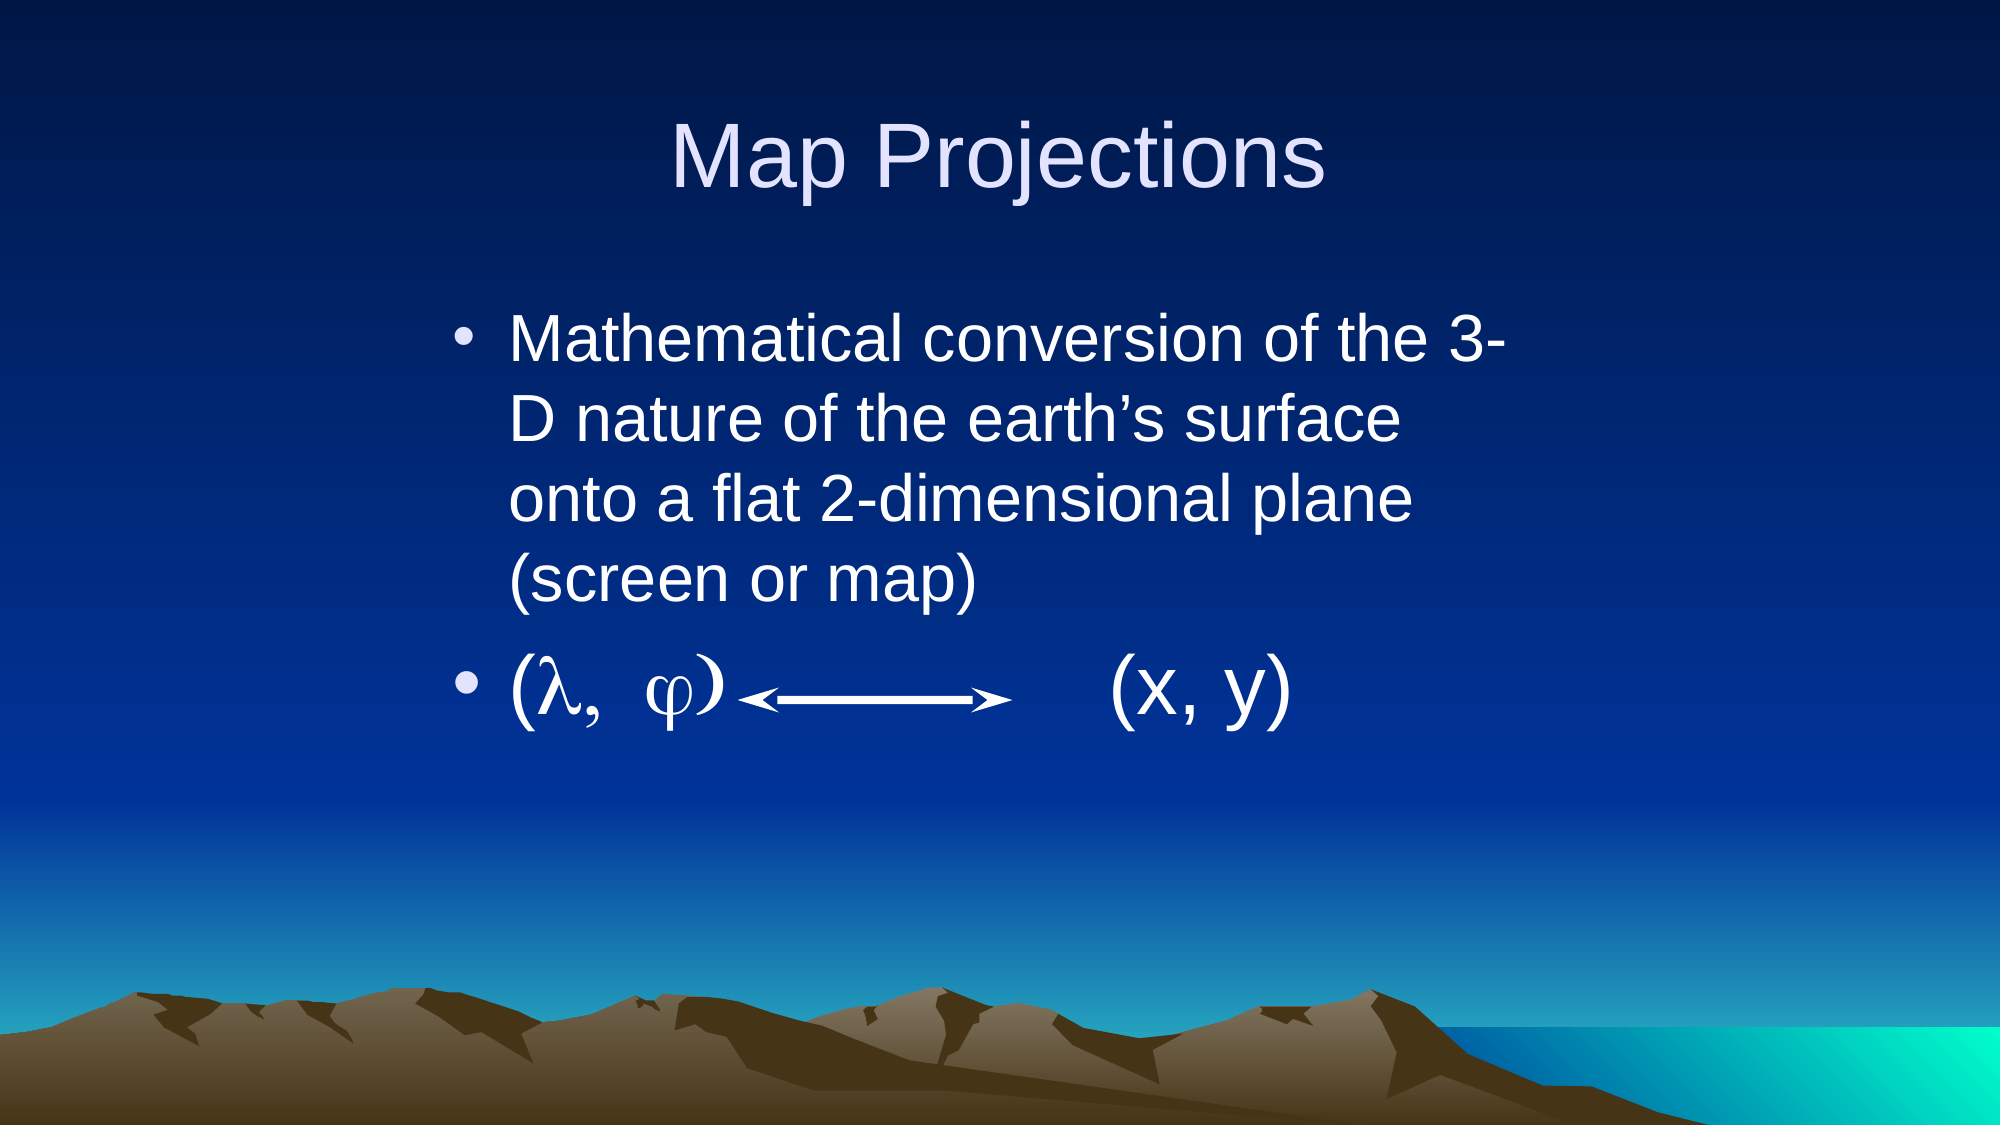

# Map Projections
Mathematical conversion of the 3-D nature of the earth’s surface onto a flat 2-dimensional plane (screen or map)
(λ, ϕ) 			(x, y)